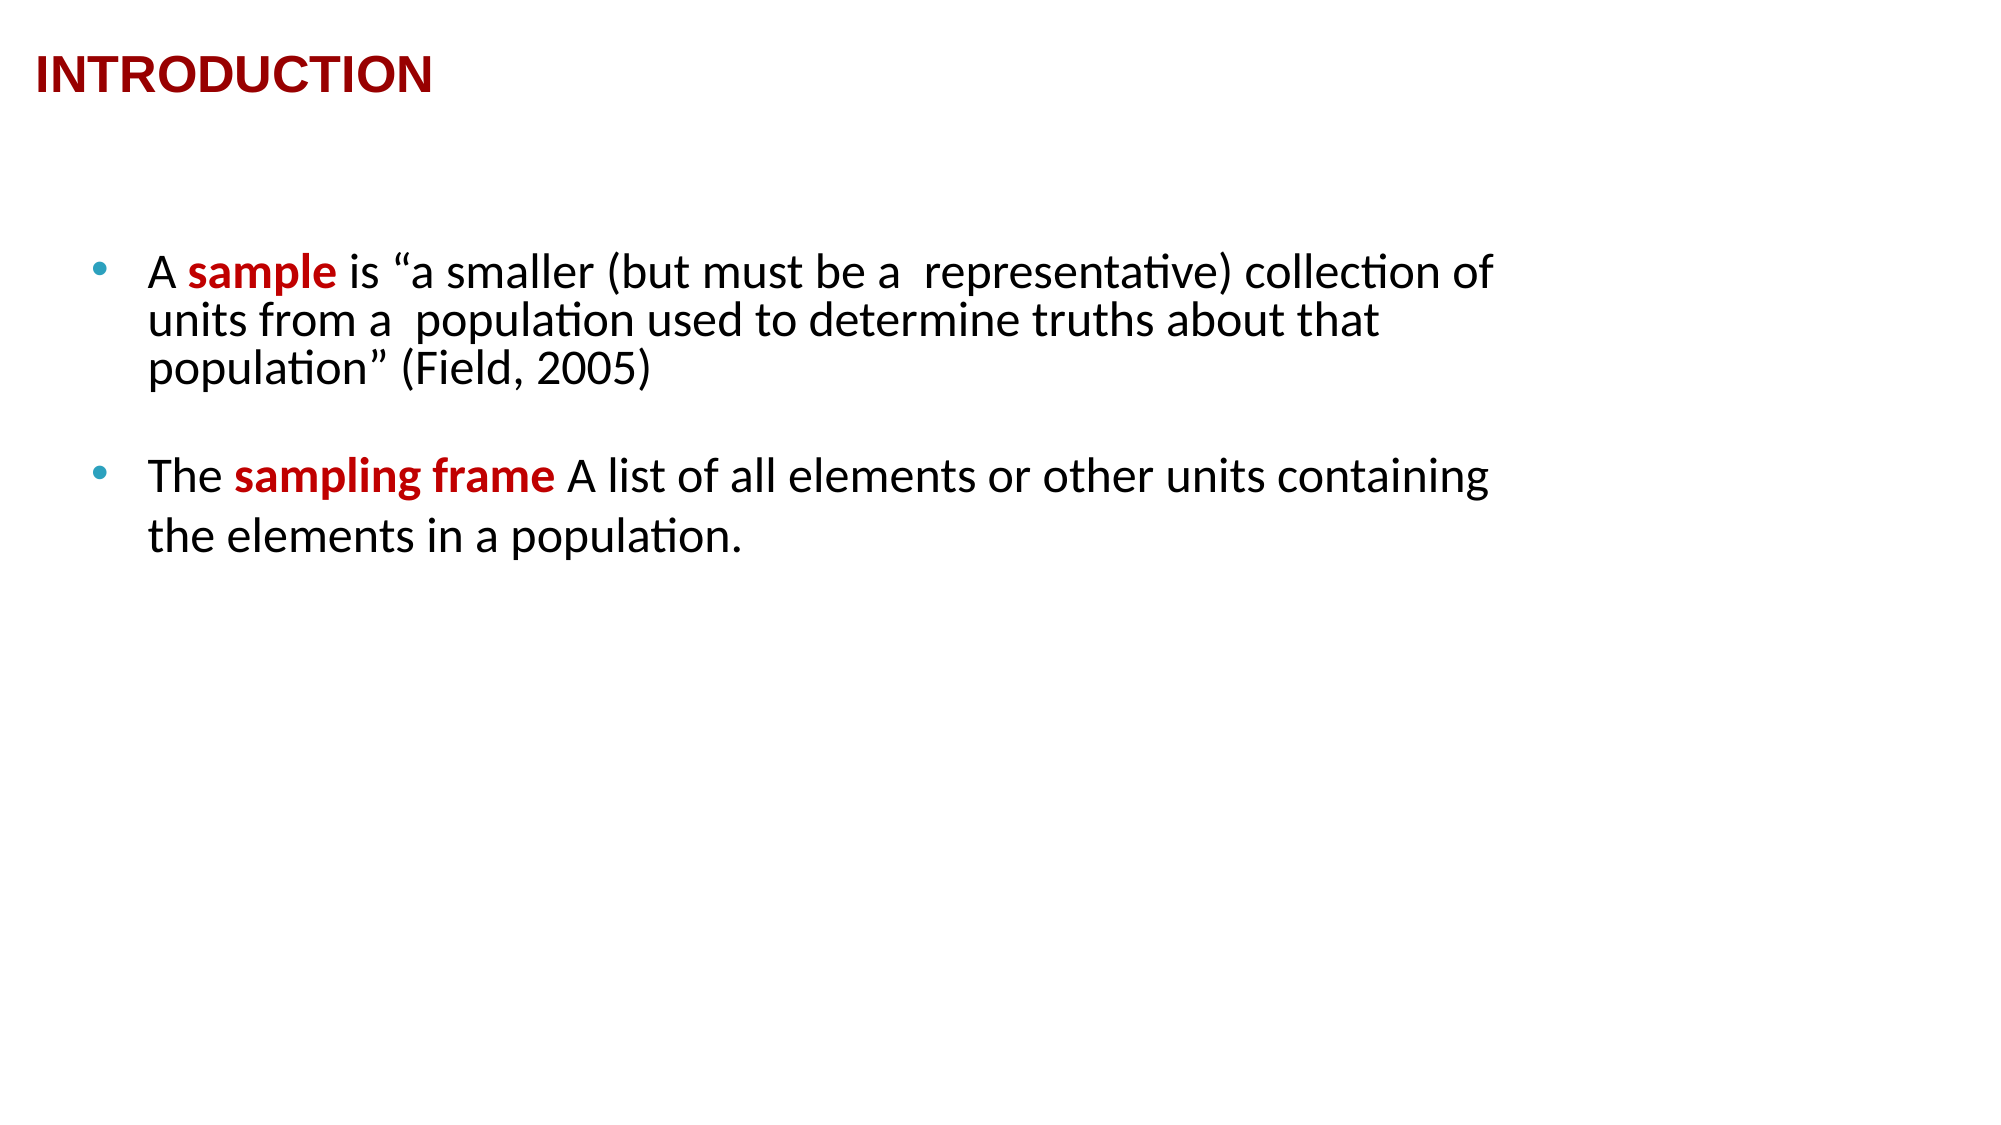

INTRODUCTION
A sample is “a smaller (but must be a  representative) collection of units from a  population used to determine truths about that population” (Field, 2005)
The sampling frame A list of all elements or other units containing the elements in a population.